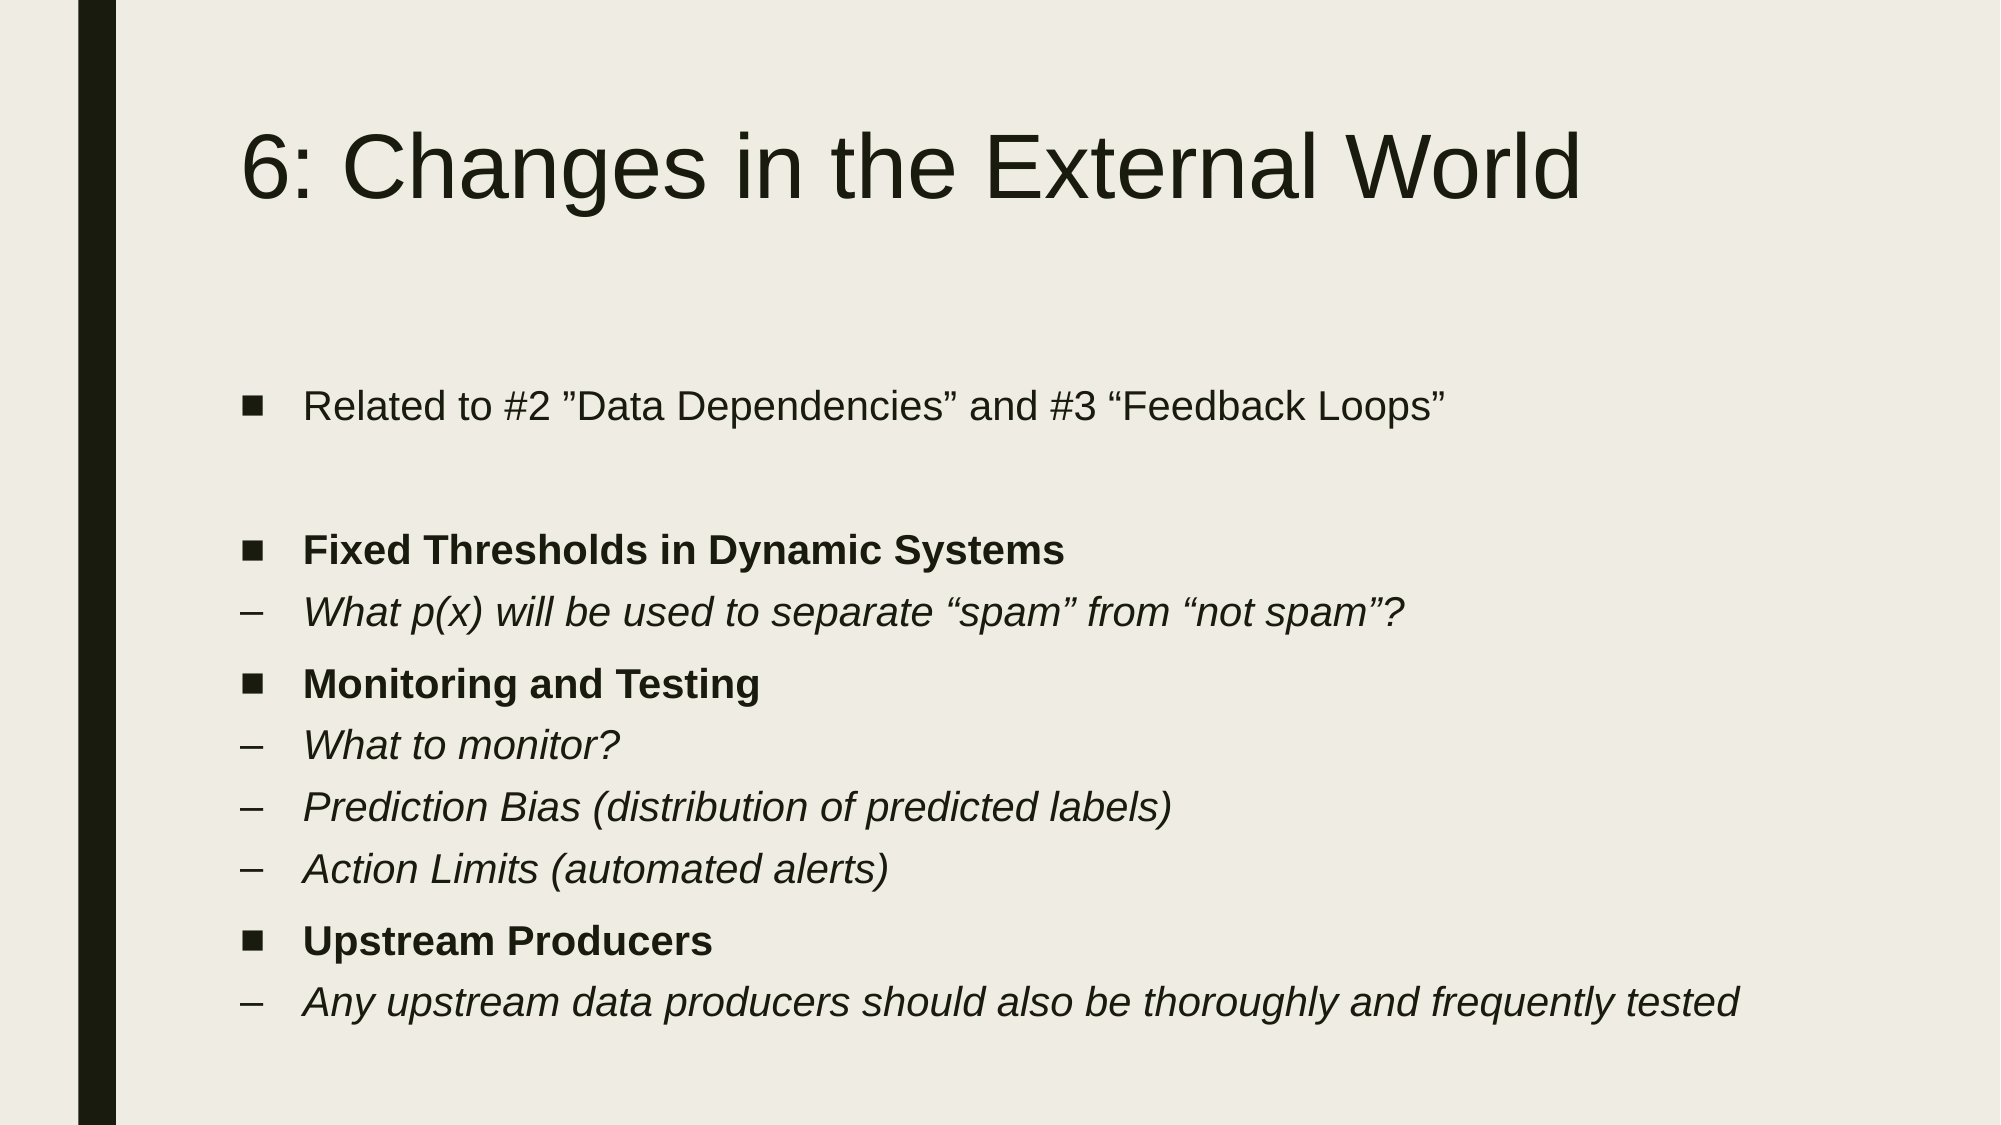

# 6: Changes in the External World
Related to #2 ”Data Dependencies” and #3 “Feedback Loops”

Fixed Thresholds in Dynamic Systems
What p(x) will be used to separate “spam” from “not spam”?
Monitoring and Testing
What to monitor?
Prediction Bias (distribution of predicted labels)
Action Limits (automated alerts)
Upstream Producers
Any upstream data producers should also be thoroughly and frequently tested